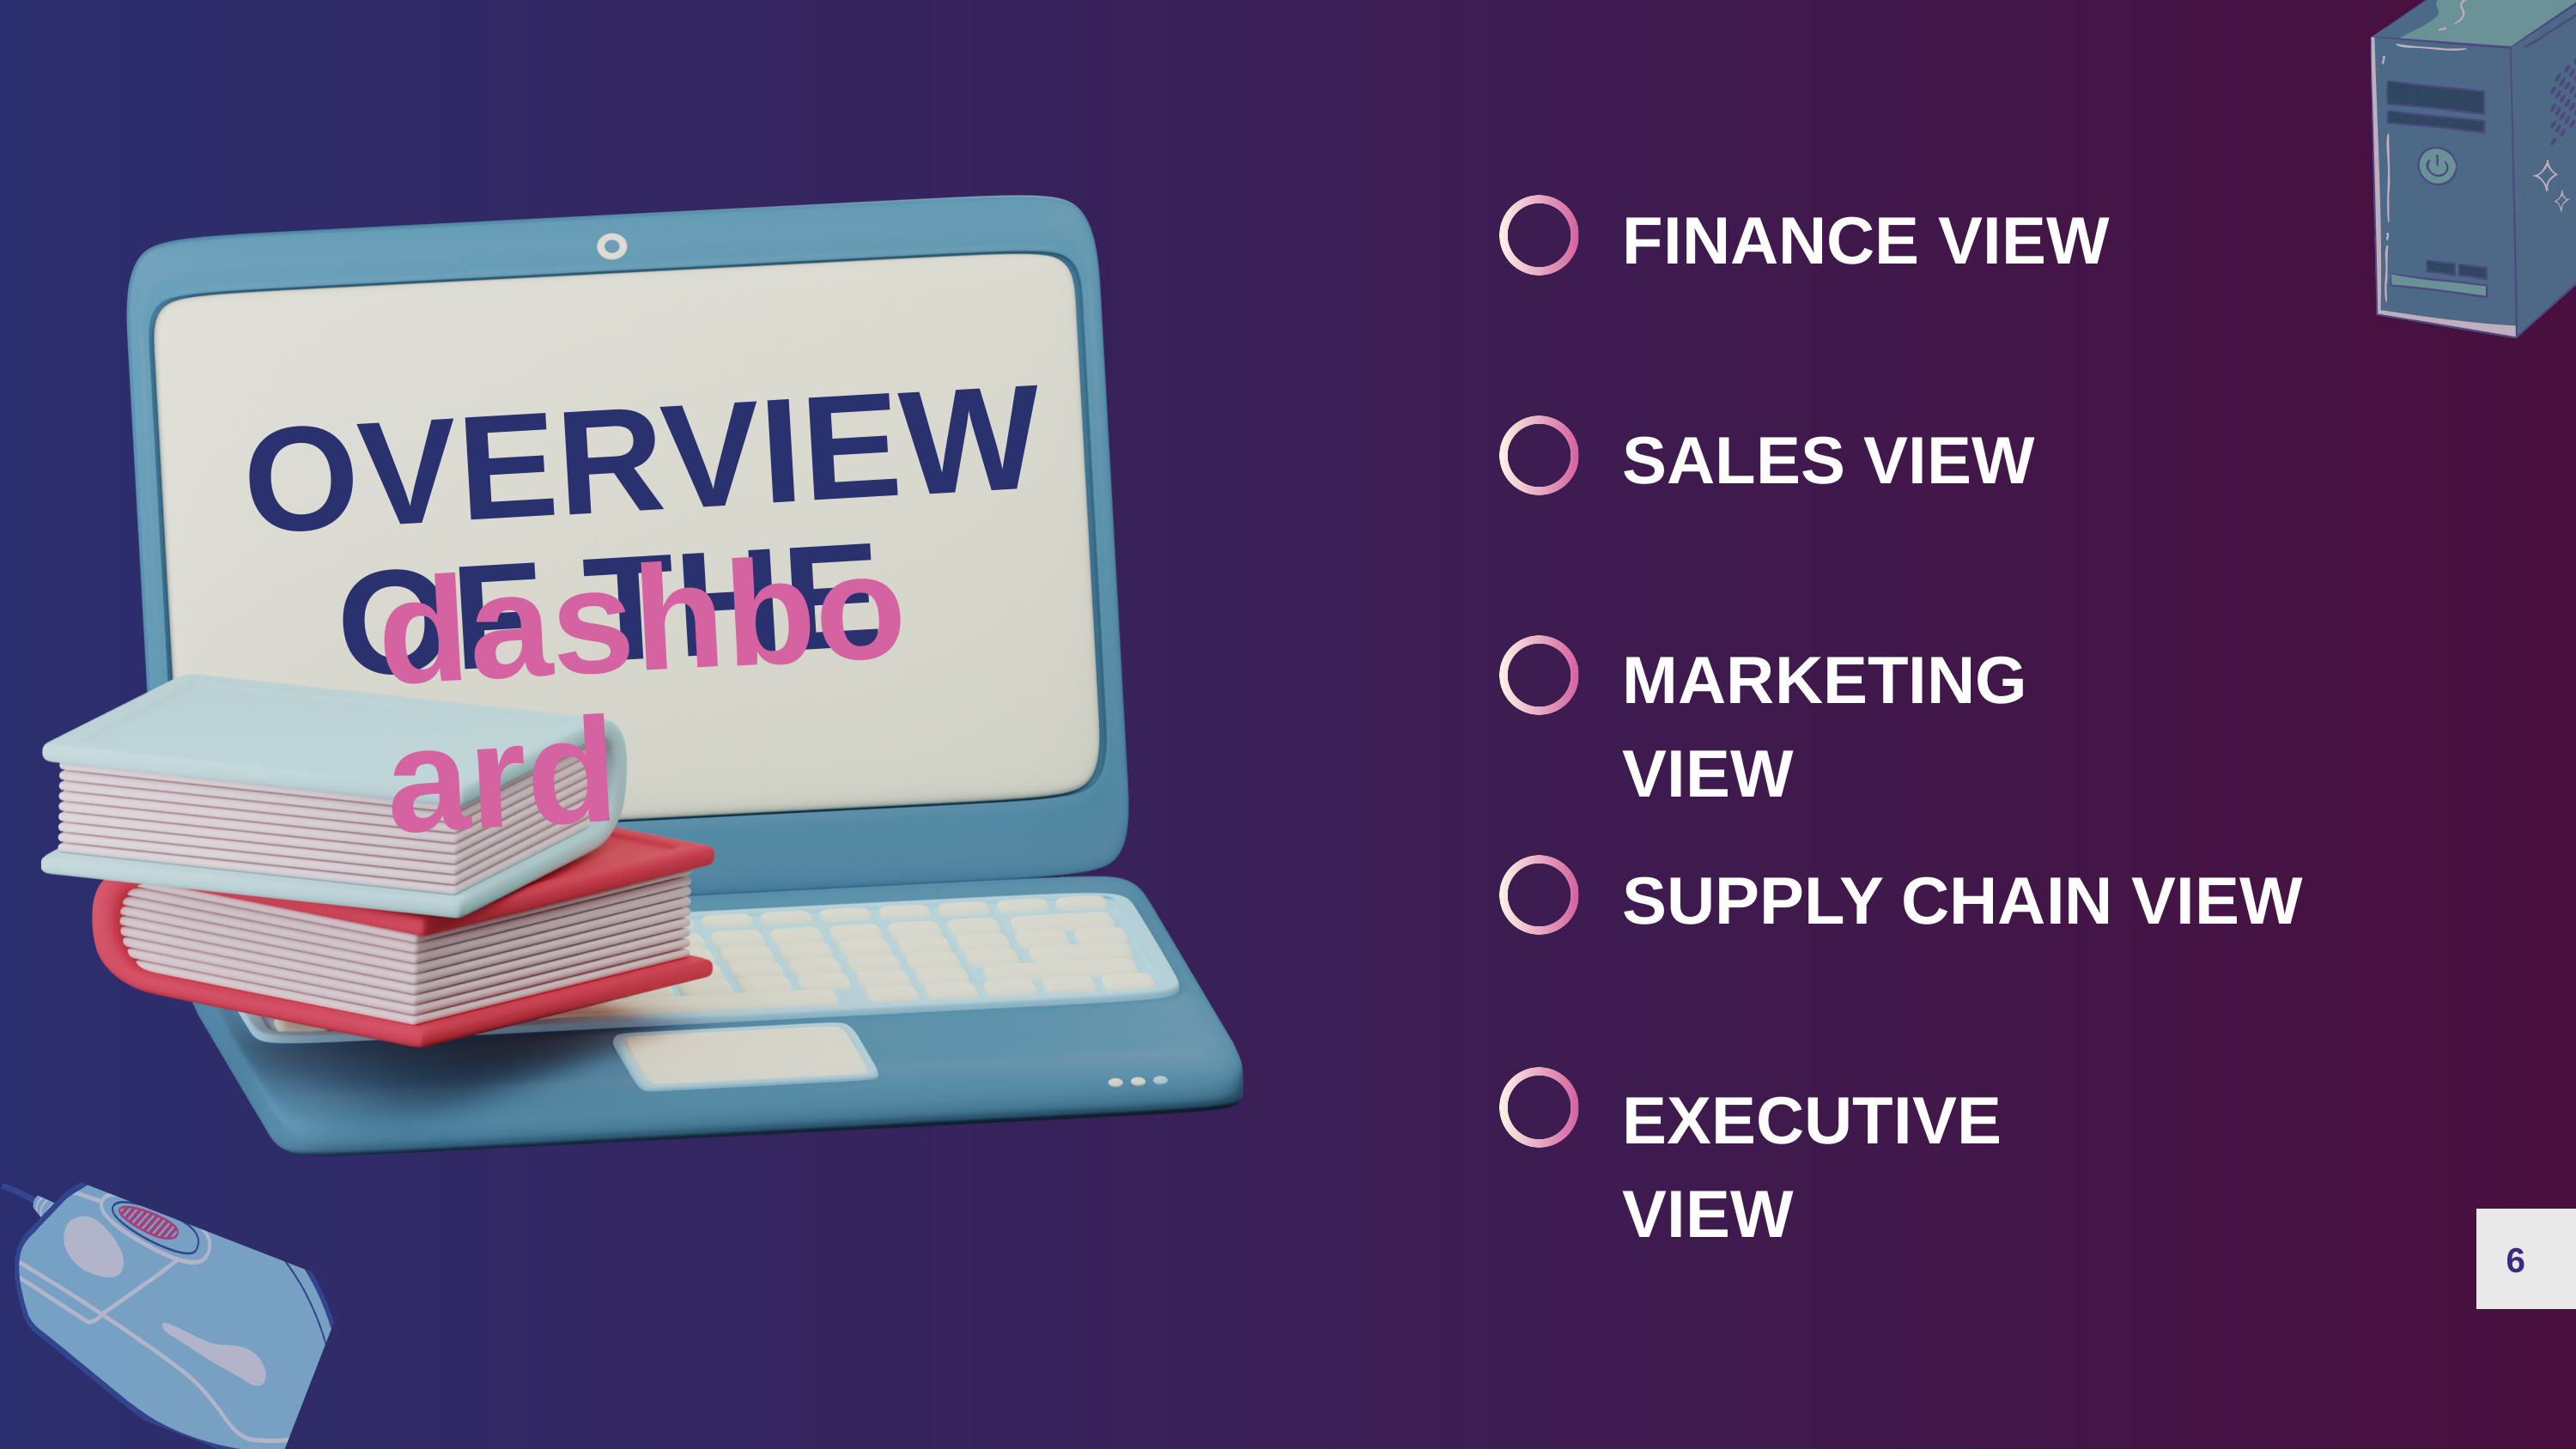

FINANCE VIEW

OVERVIEW OF THE
SALES VIEW

dashboard
MARKETING VIEW

SUPPLY CHAIN VIEW

EXECUTIVE VIEW

6